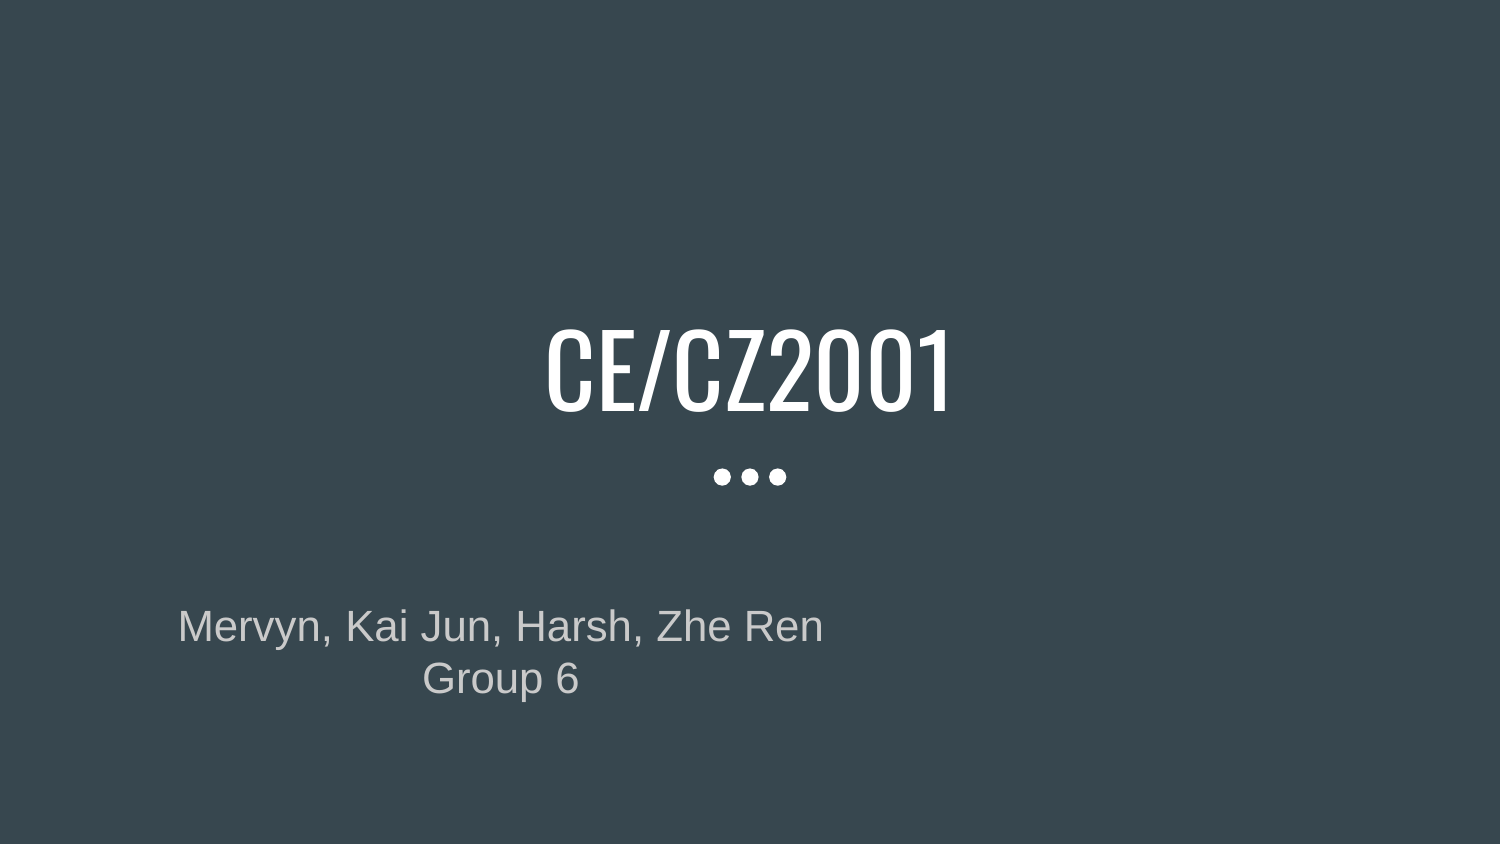

# CE/CZ2001
Mervyn, Kai Jun, Harsh, Zhe Ren
Group 6